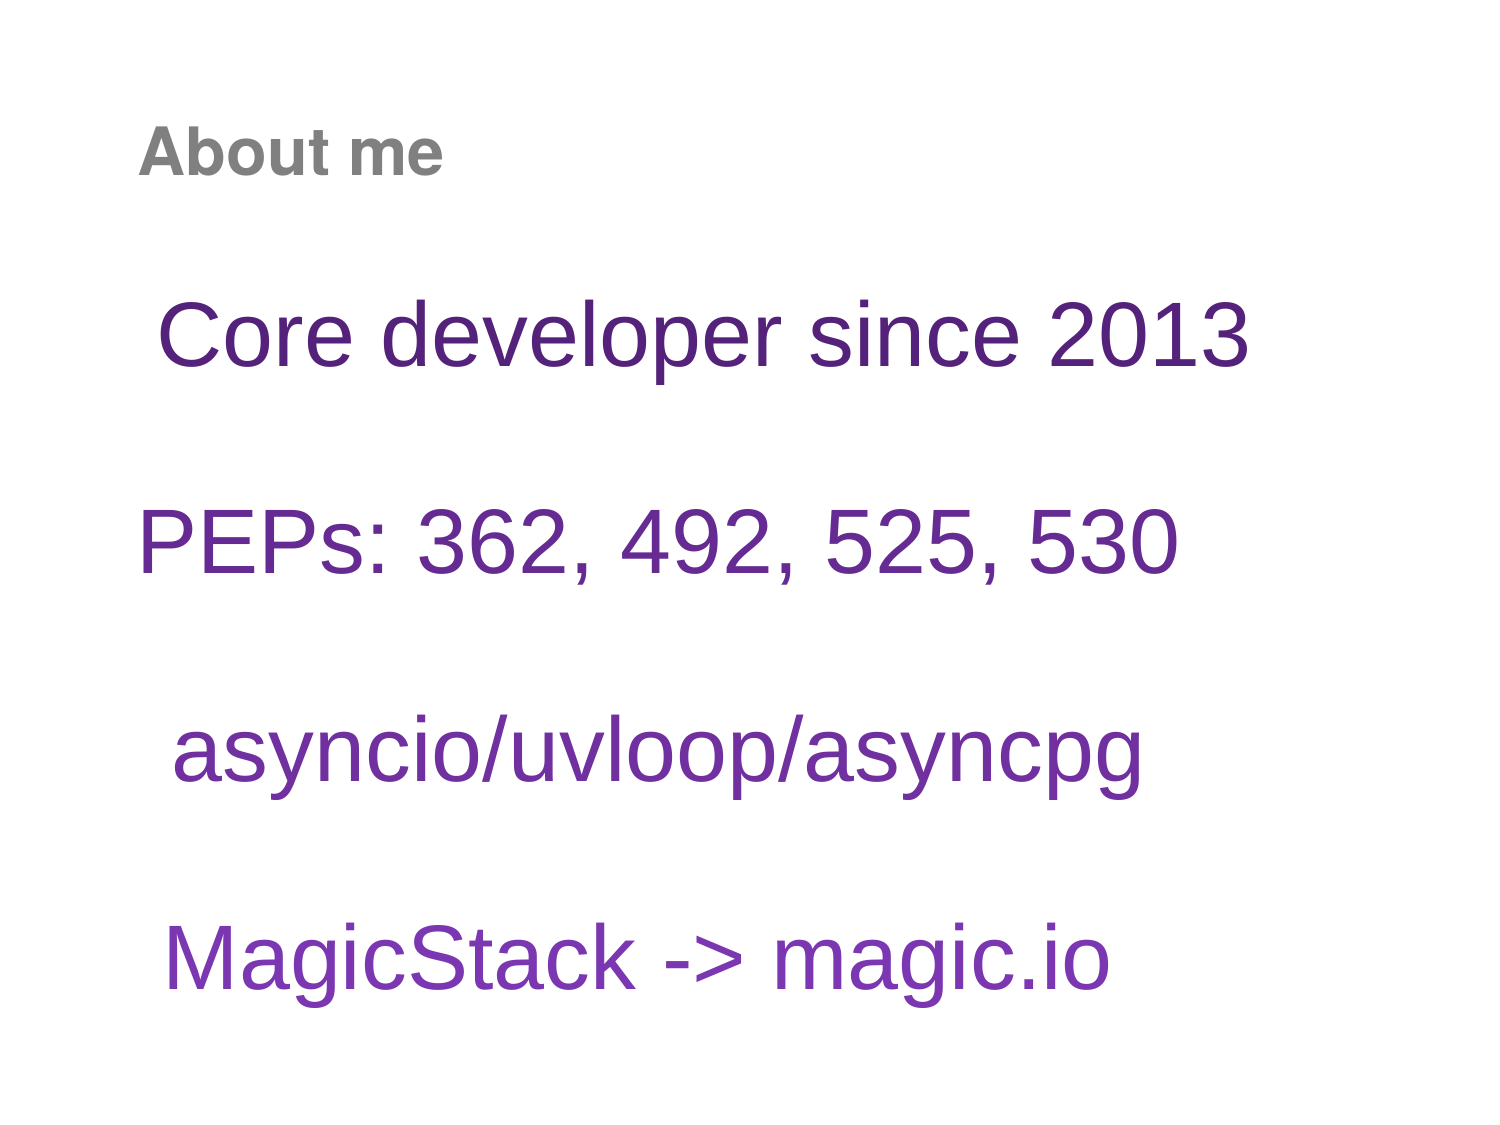

About me
Core developer since 2013
PEPs: 362, 492, 525, 530
asyncio/uvloop/asyncpg
MagicStack -> magic.io